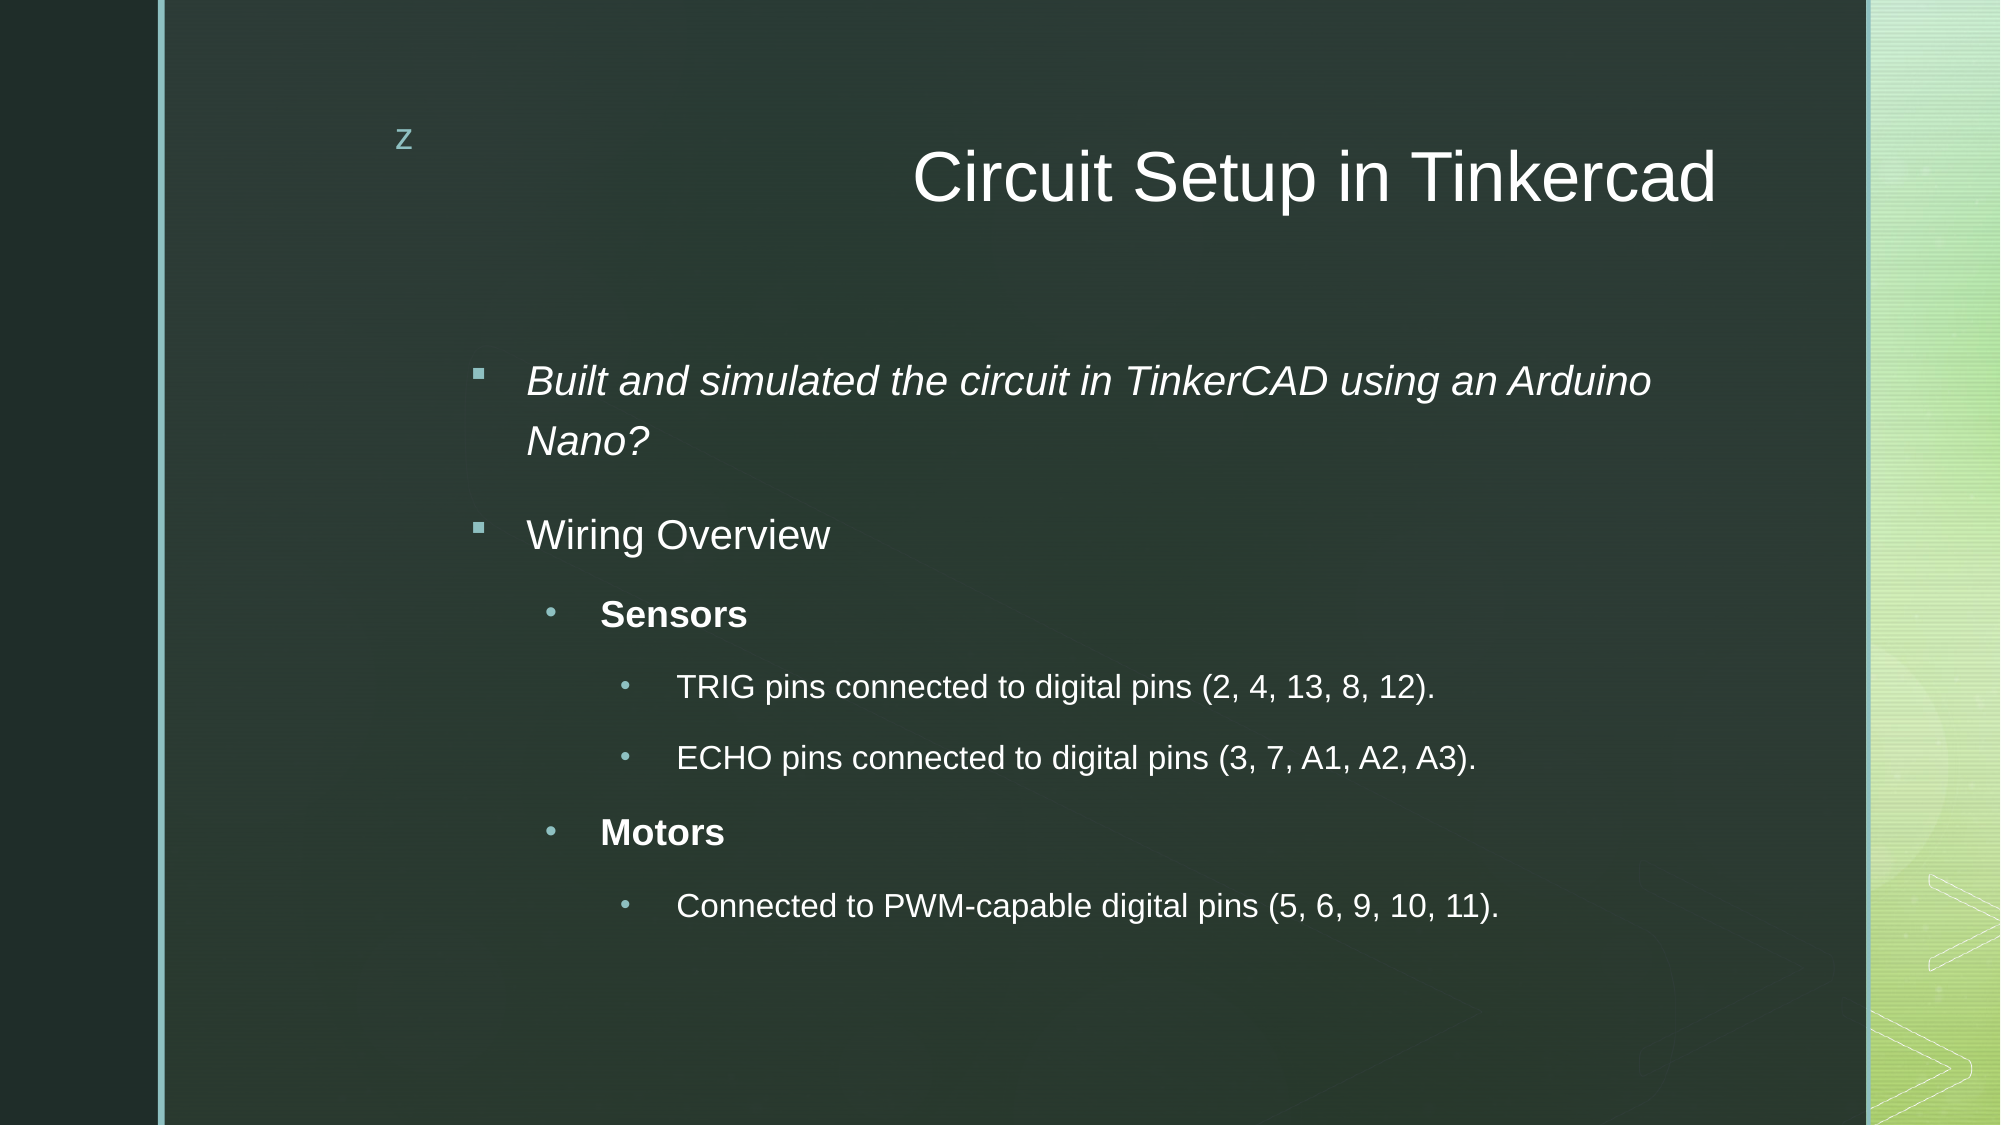

# Circuit Setup in Tinkercad
Built and simulated the circuit in TinkerCAD using an Arduino Nano?
Wiring Overview
Sensors
TRIG pins connected to digital pins (2, 4, 13, 8, 12).
ECHO pins connected to digital pins (3, 7, A1, A2, A3).
Motors
Connected to PWM-capable digital pins (5, 6, 9, 10, 11).